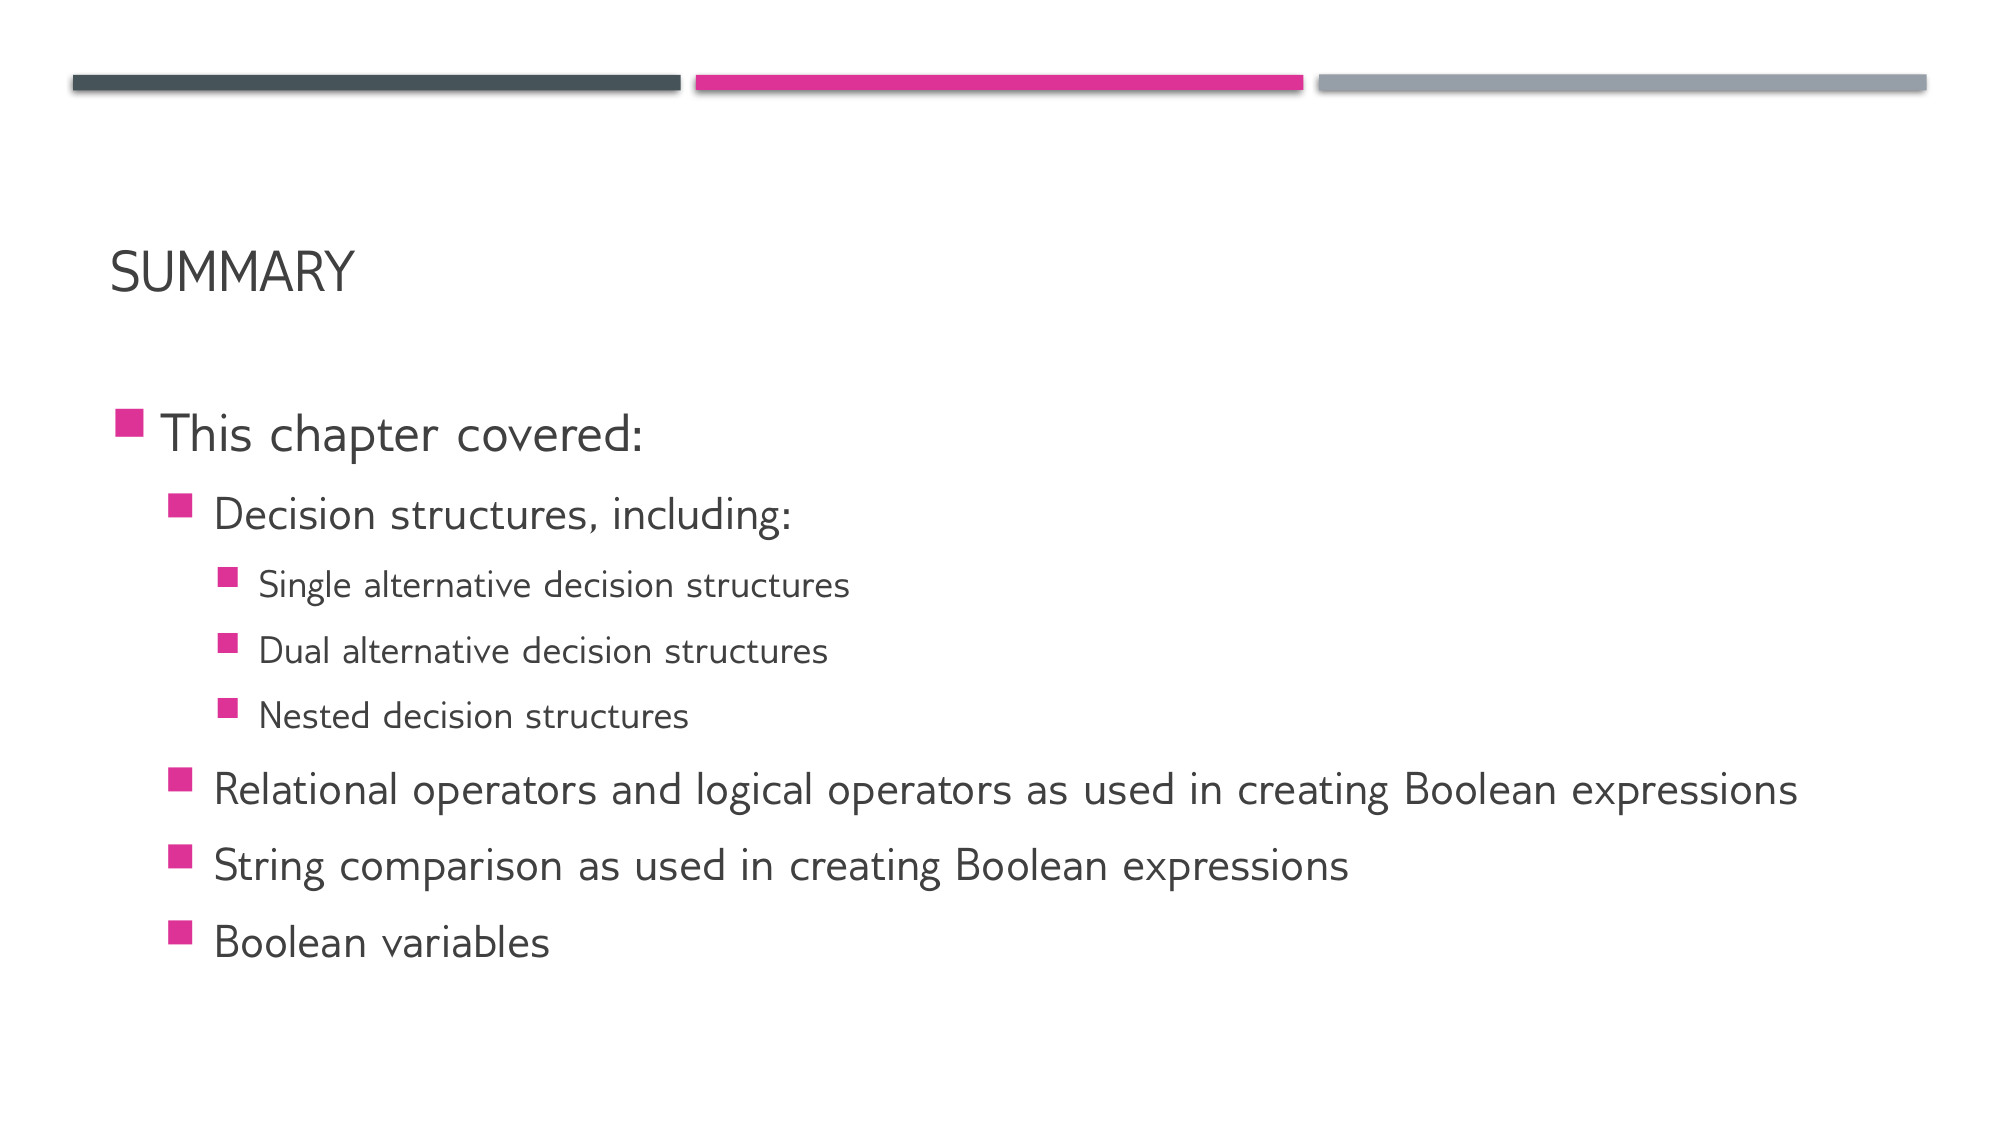

# Summary
This chapter covered:
Decision structures, including:
Single alternative decision structures
Dual alternative decision structures
Nested decision structures
Relational operators and logical operators as used in creating Boolean expressions
String comparison as used in creating Boolean expressions
Boolean variables